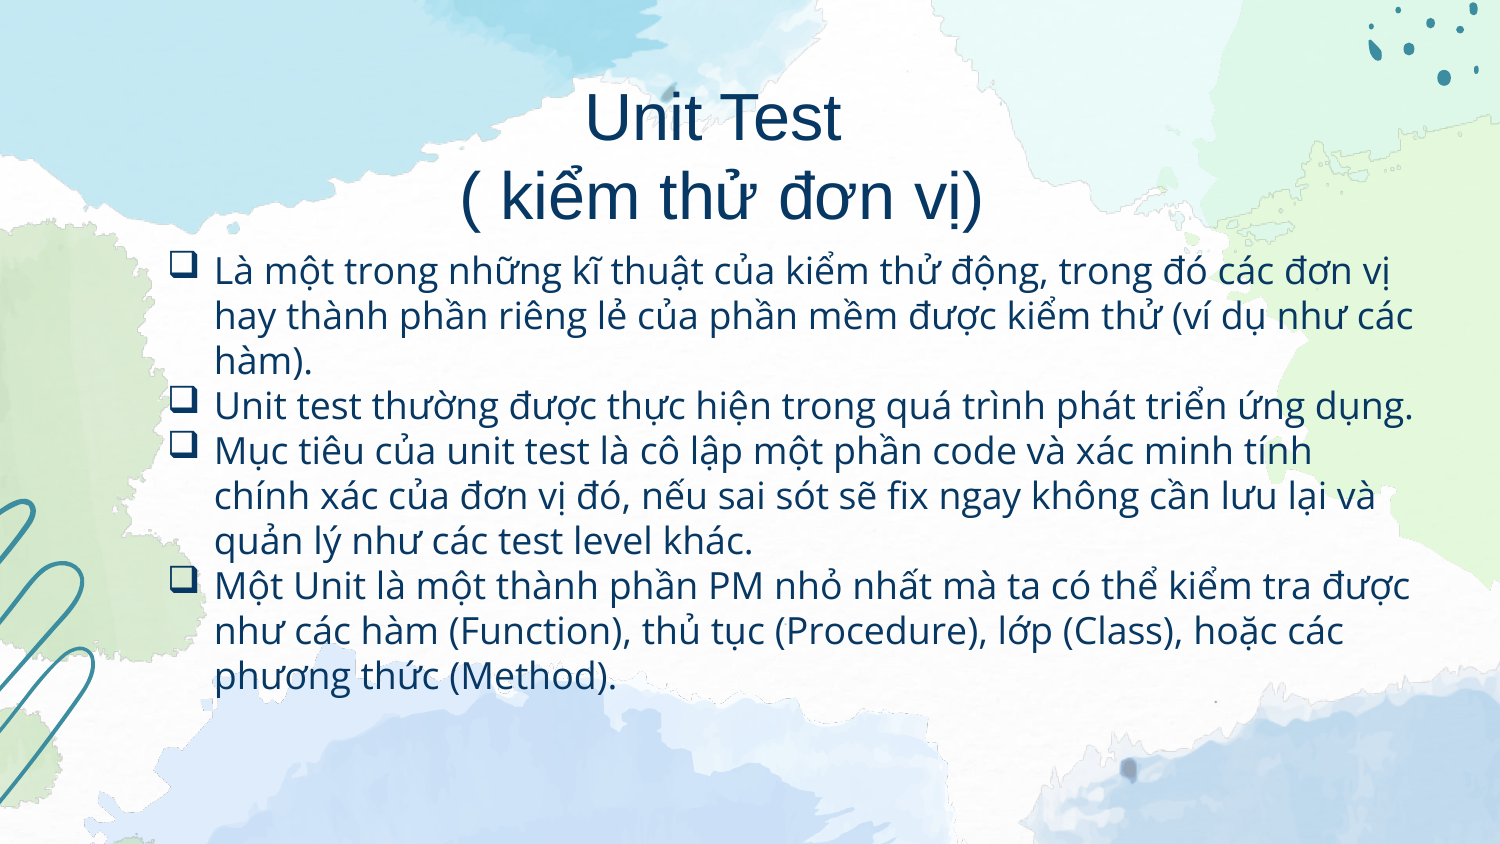

# Unit Test ( kiểm thử đơn vị)
Là một trong những kĩ thuật của kiểm thử động, trong đó các đơn vị hay thành phần riêng lẻ của phần mềm được kiểm thử (ví dụ như các hàm).
Unit test thường được thực hiện trong quá trình phát triển ứng dụng.
Mục tiêu của unit test là cô lập một phần code và xác minh tính chính xác của đơn vị đó, nếu sai sót sẽ fix ngay không cần lưu lại và quản lý như các test level khác.
Một Unit là một thành phần PM nhỏ nhất mà ta có thể kiểm tra được như các hàm (Function), thủ tục (Procedure), lớp (Class), hoặc các phương thức (Method).